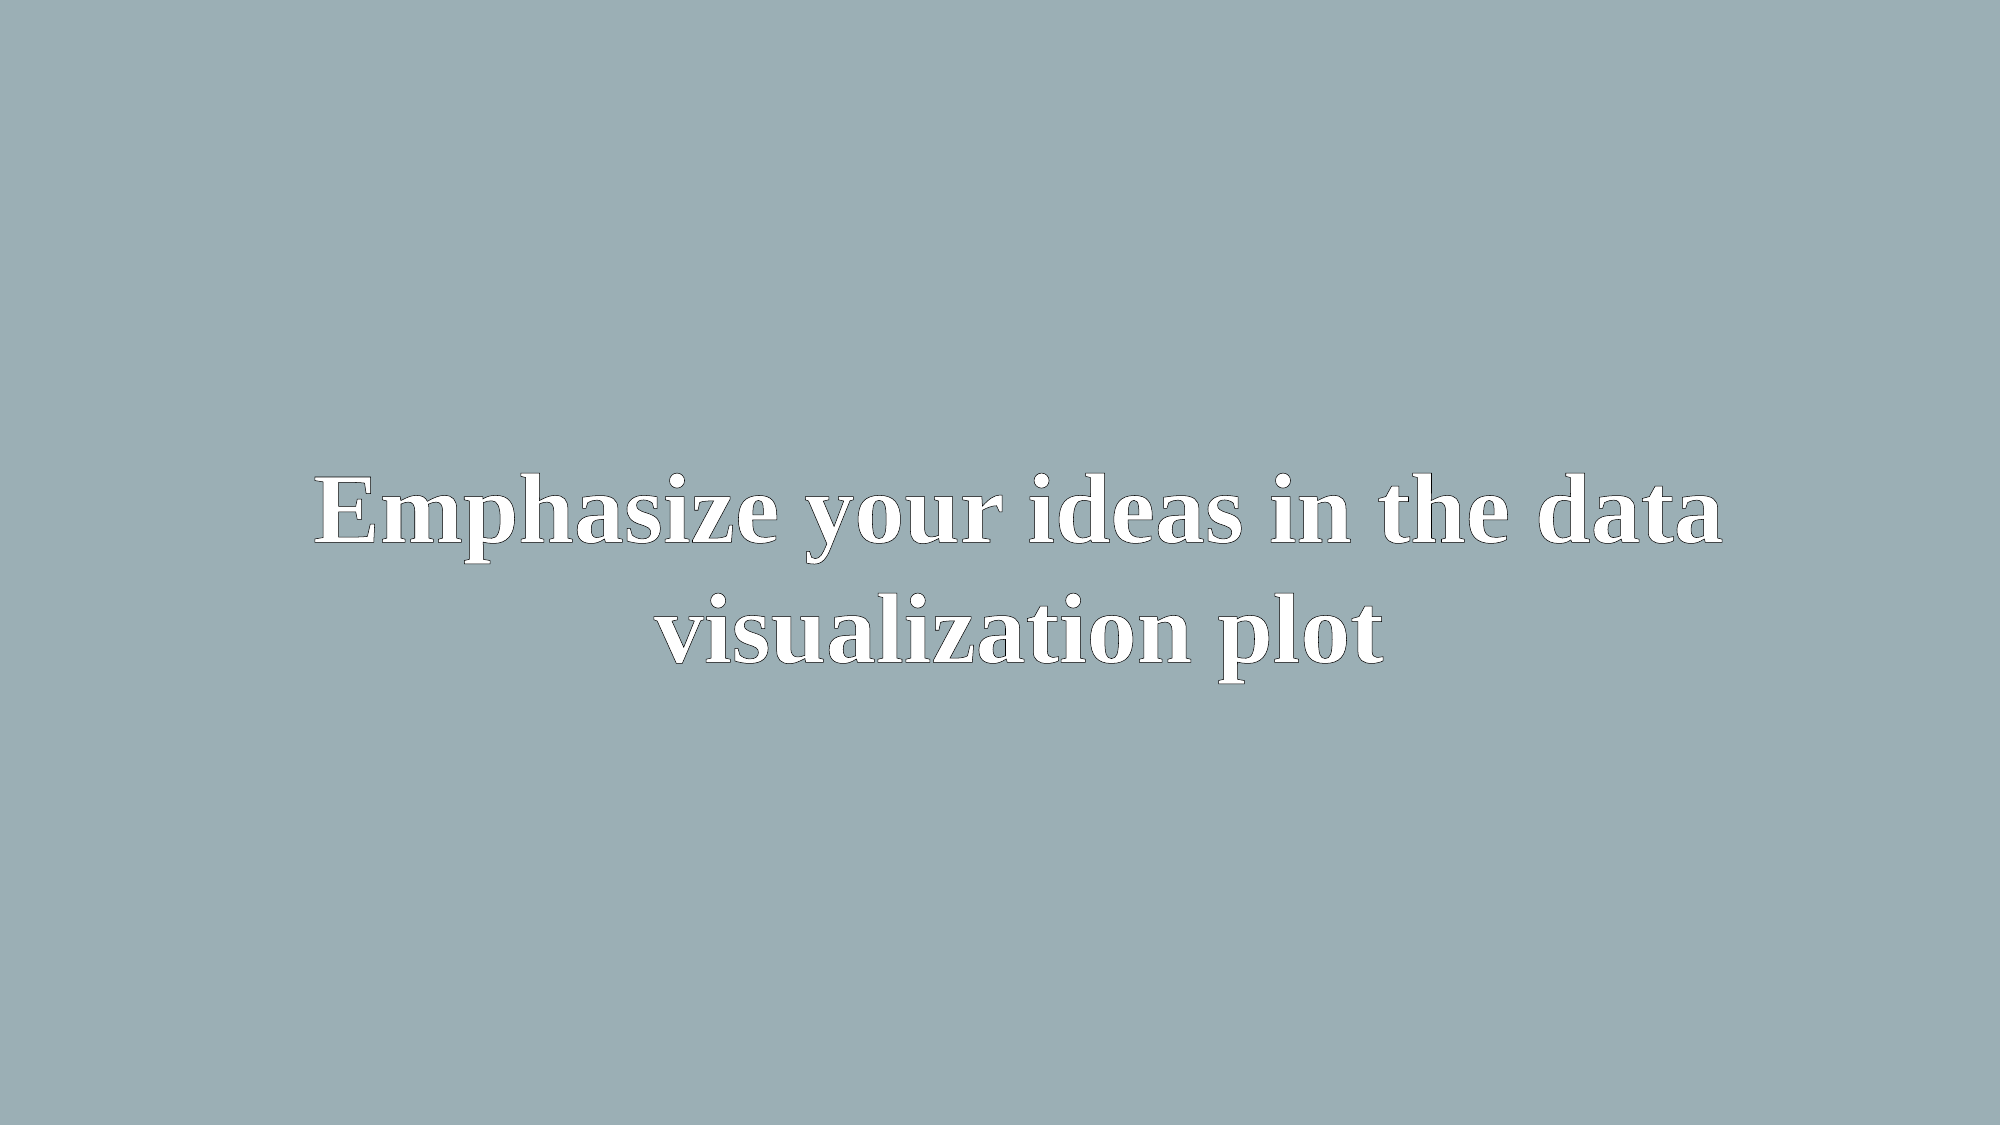

Emphasize your ideas in the data visualization plot